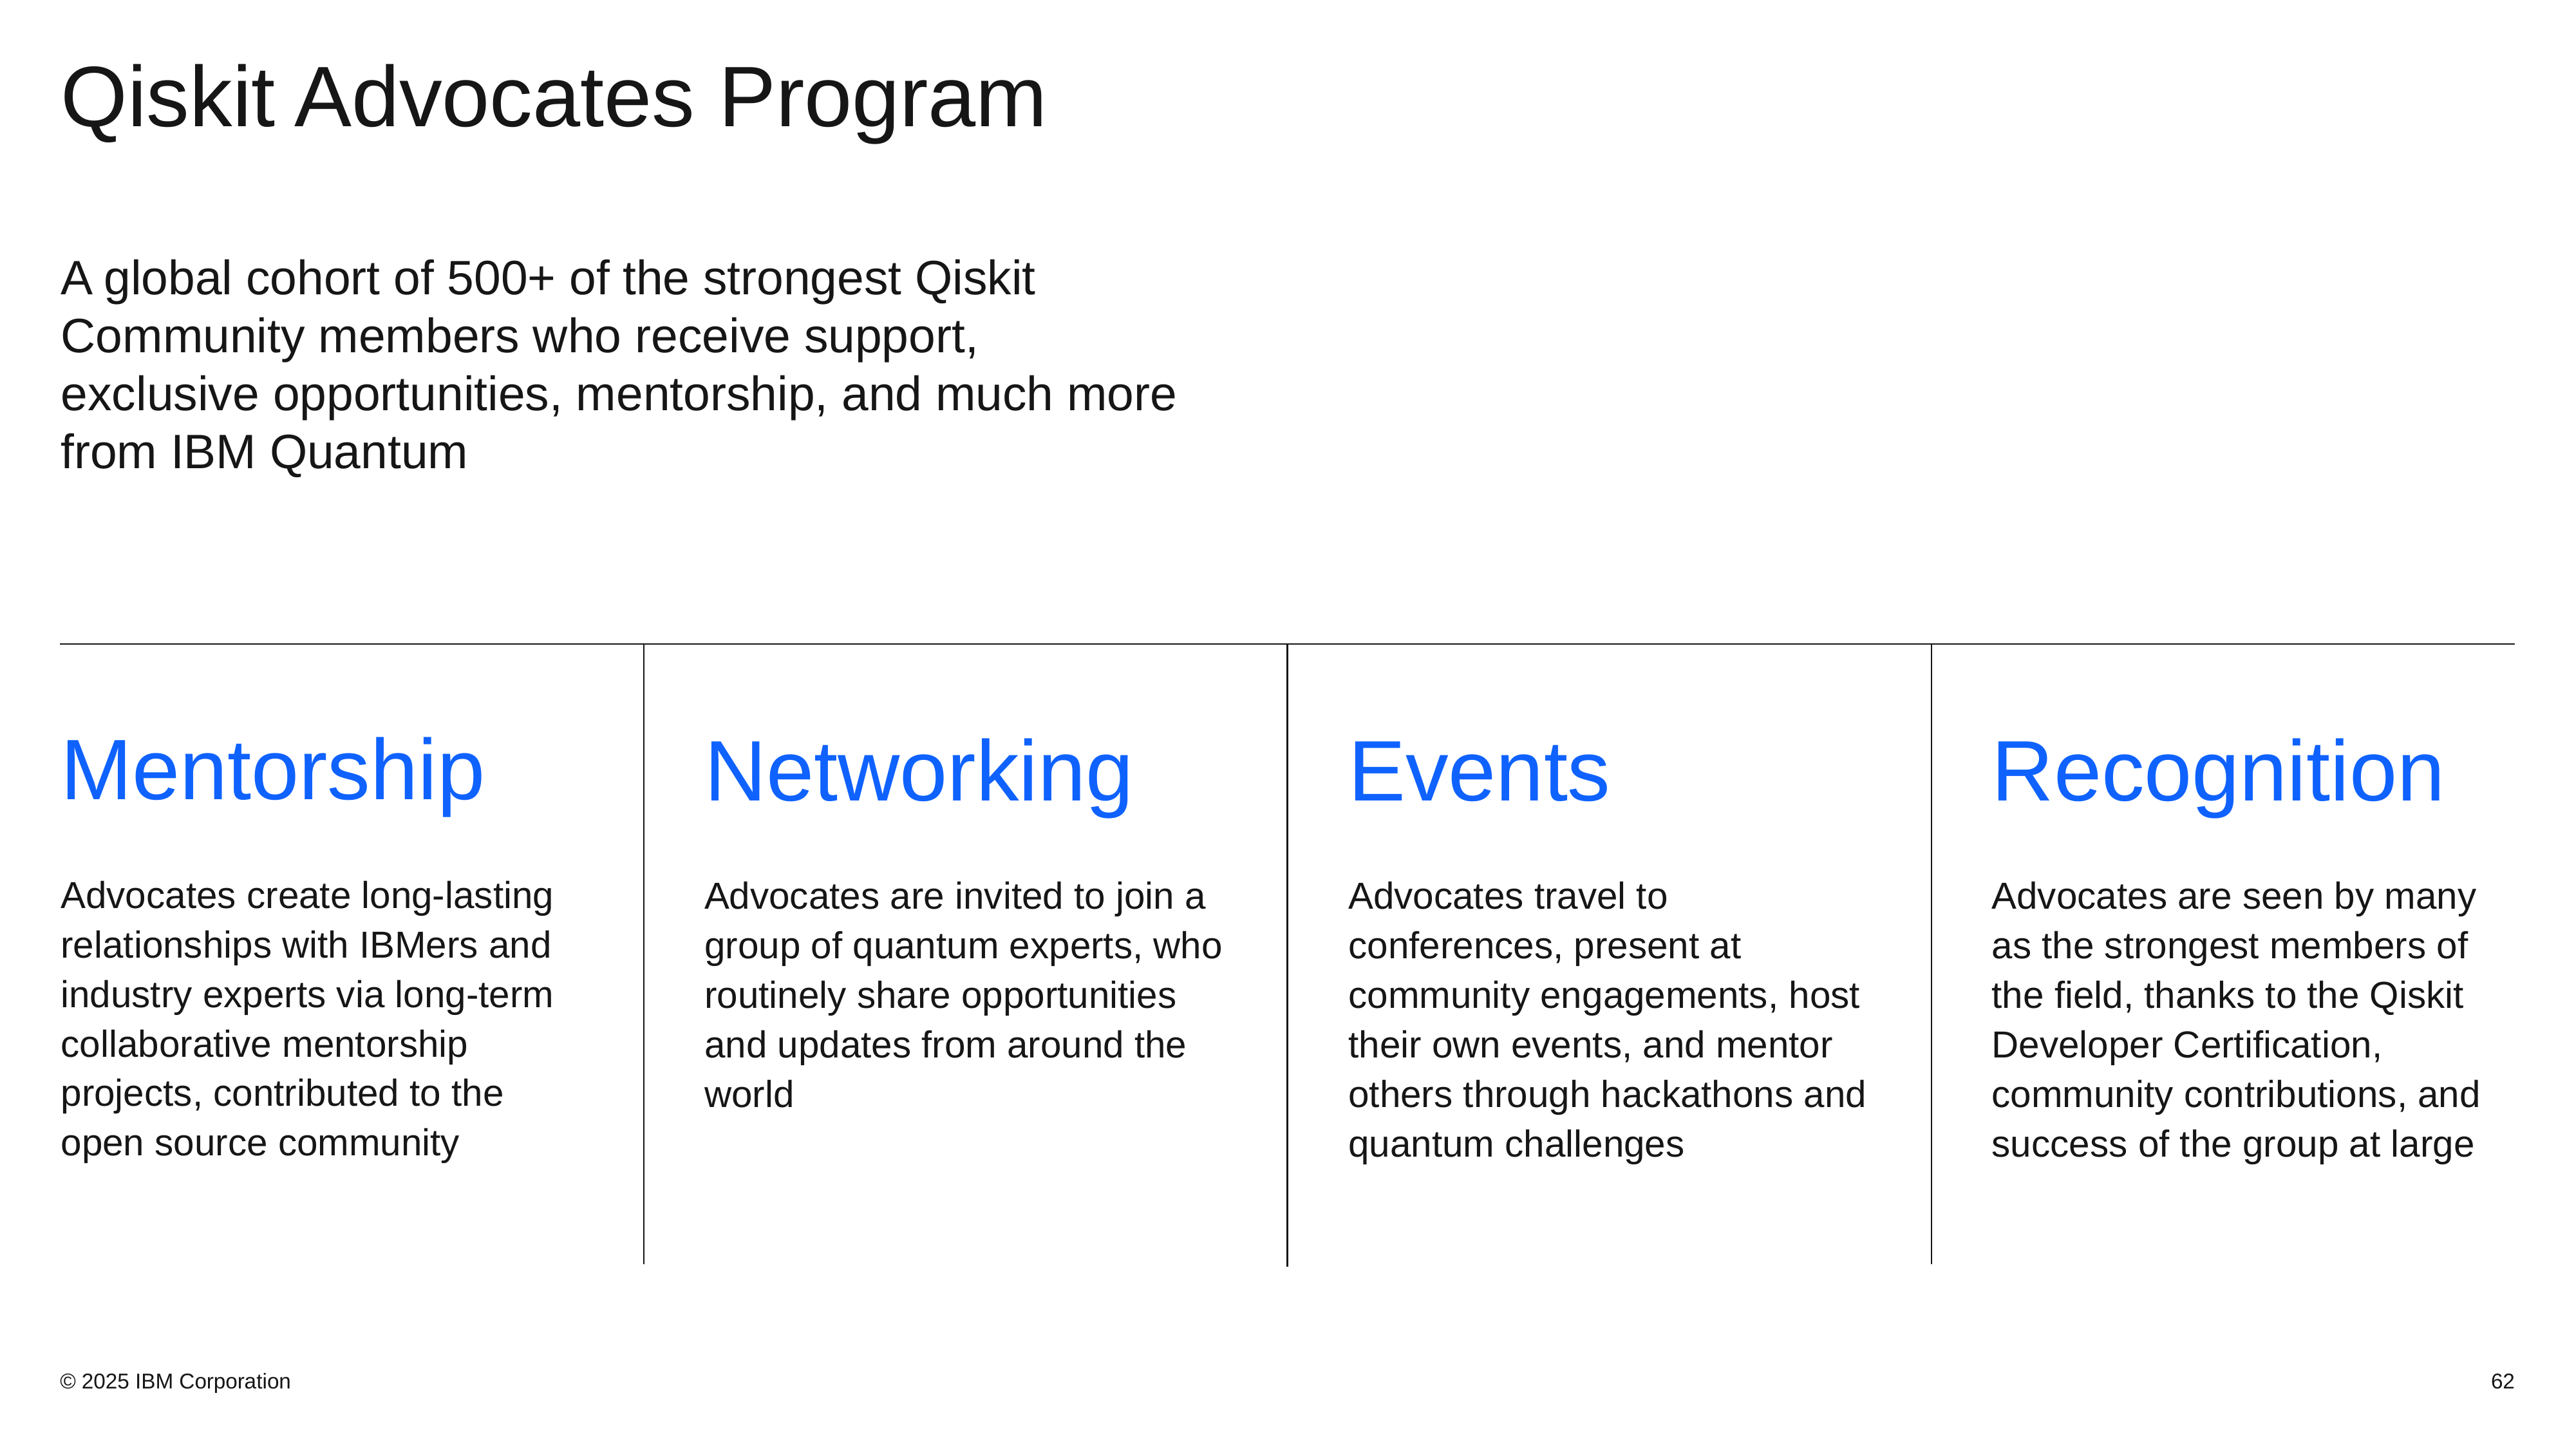

Business Number: Validate most recent version is used
# Qiskit Advocates Program A global cohort of 500+ of the strongest Qiskit Community members who receive support, exclusive opportunities, mentorship, and much more from IBM Quantum
Slide ID: 2147473342
Mentorship
Advocates create long-lasting relationships with IBMers and industry experts via long-term collaborative mentorship projects, contributed to the open source community

Networking
Advocates are invited to join a group of quantum experts, who routinely share opportunities and updates from around the world

Events
Advocates travel to conferences, present at community engagements, host their own events, and mentor others through hackathons and quantum challenges

Recognition
Advocates are seen by many as the strongest members of the field, thanks to the Qiskit Developer Certification, community contributions, and success of the group at large

© 2025 IBM Corporation
62